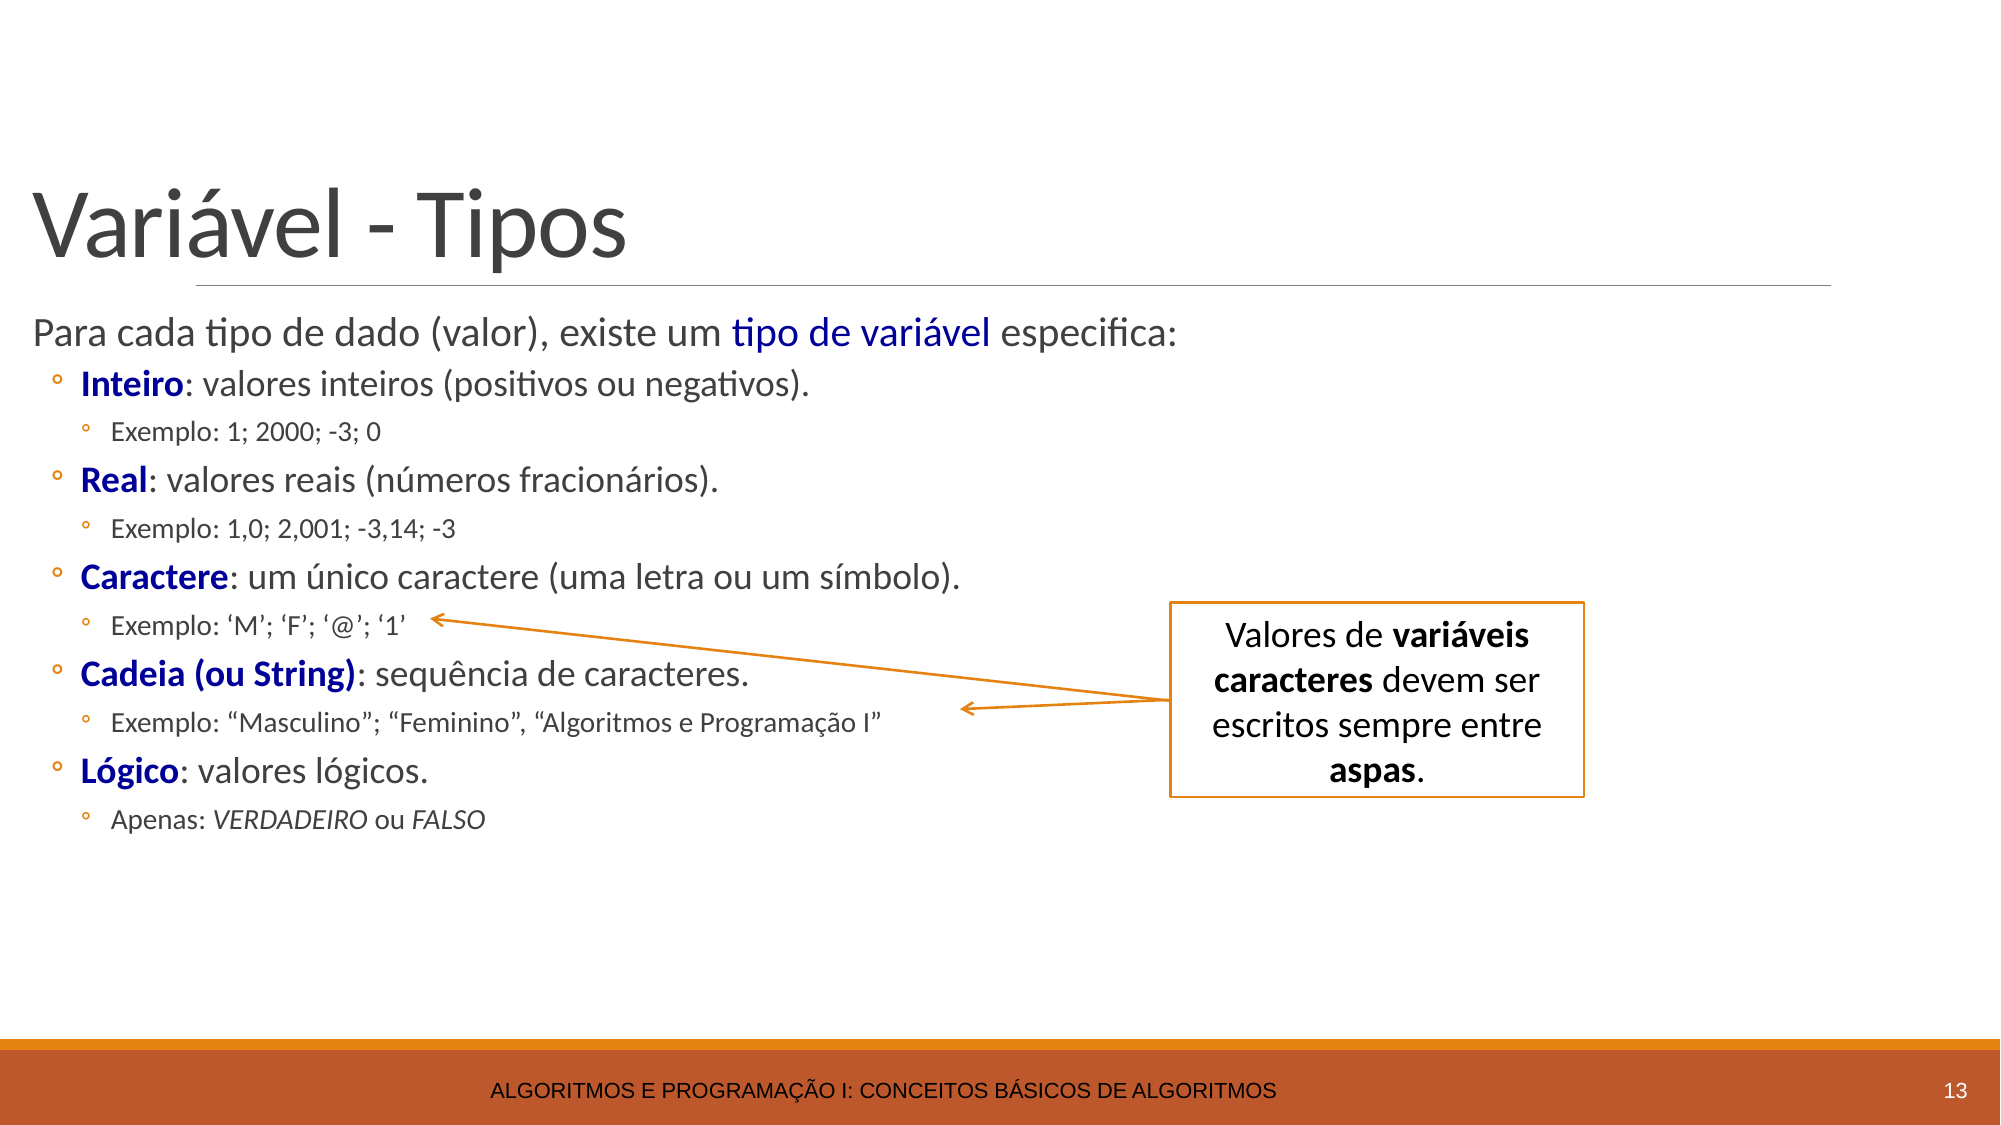

# Variável - Tipos
Para cada tipo de dado (valor), existe um tipo de variável especifica:
Inteiro: valores inteiros (positivos ou negativos).
Exemplo: 1; 2000; -3; 0
Real: valores reais (números fracionários).
Exemplo: 1,0; 2,001; -3,14; -3
Caractere: um único caractere (uma letra ou um símbolo).
Exemplo: ‘M’; ‘F’; ‘@’; ‘1’
Cadeia (ou String): sequência de caracteres.
Exemplo: “Masculino”; “Feminino”, “Algoritmos e Programação I”
Lógico: valores lógicos.
Apenas: VERDADEIRO ou FALSO
Valores de variáveis caracteres devem ser escritos sempre entre aspas.
Algoritmos e Programação I: Conceitos Básicos de Algoritmos
13